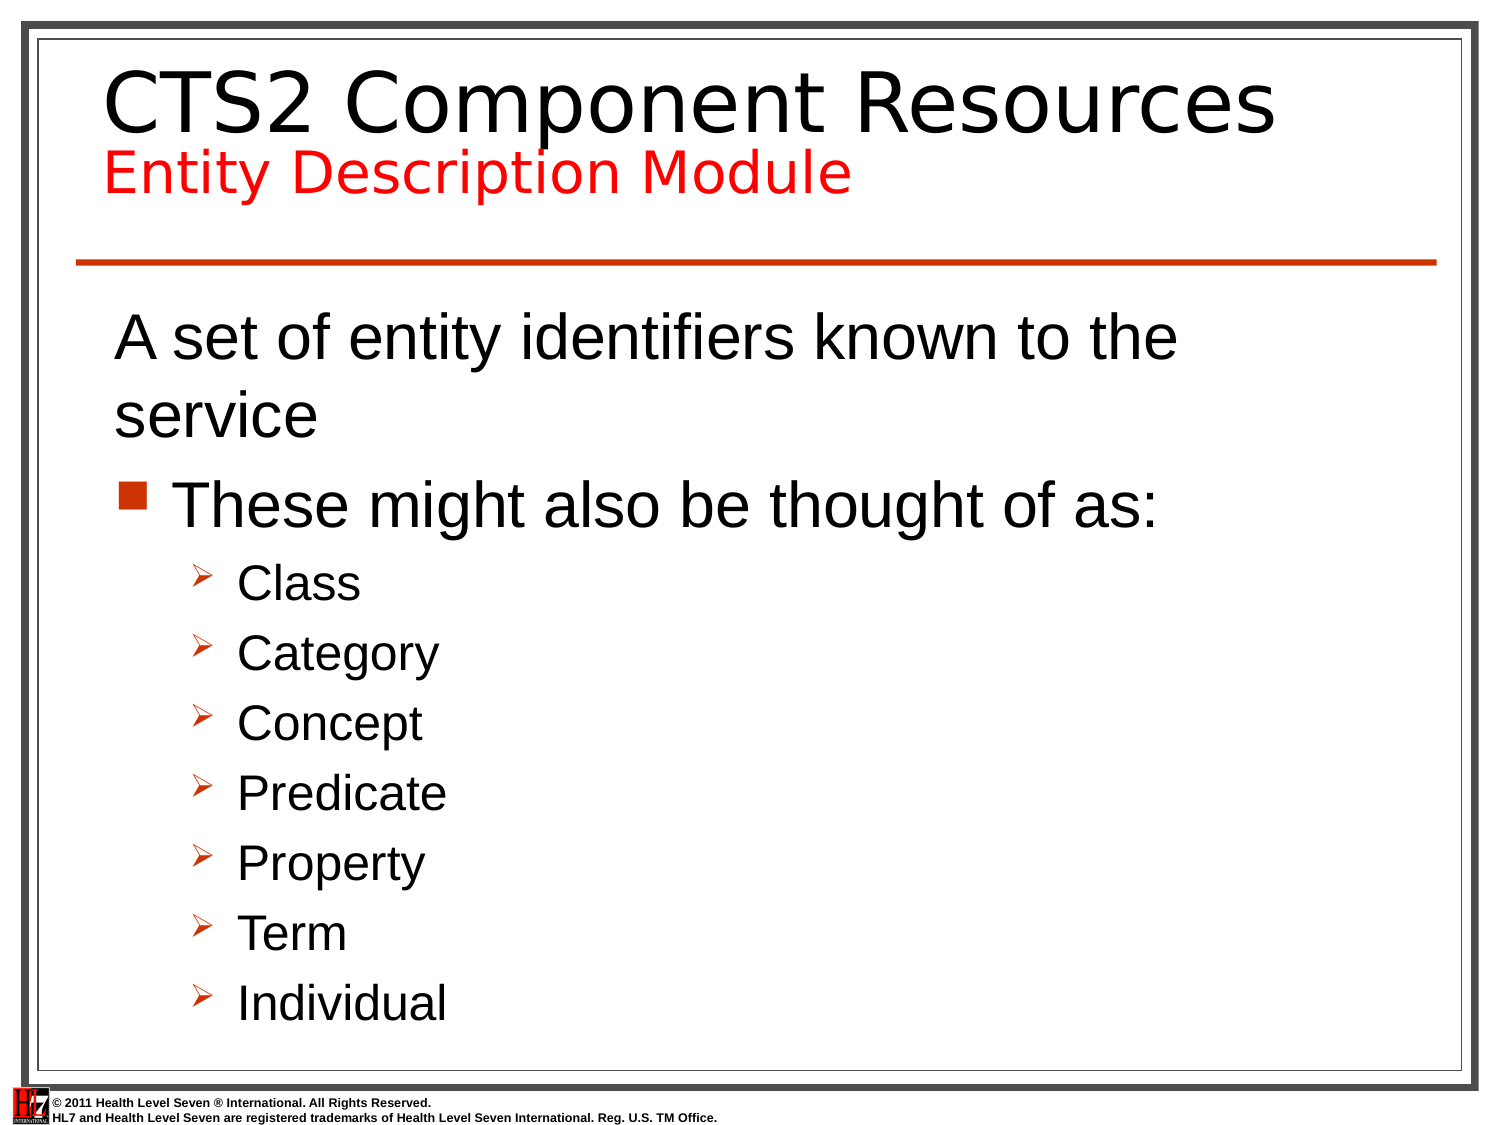

# CTS2 Component Resources Entity Description Module
A set of entity identifiers known to the service
These might also be thought of as:
Class
Category
Concept
Predicate
Property
Term
Individual